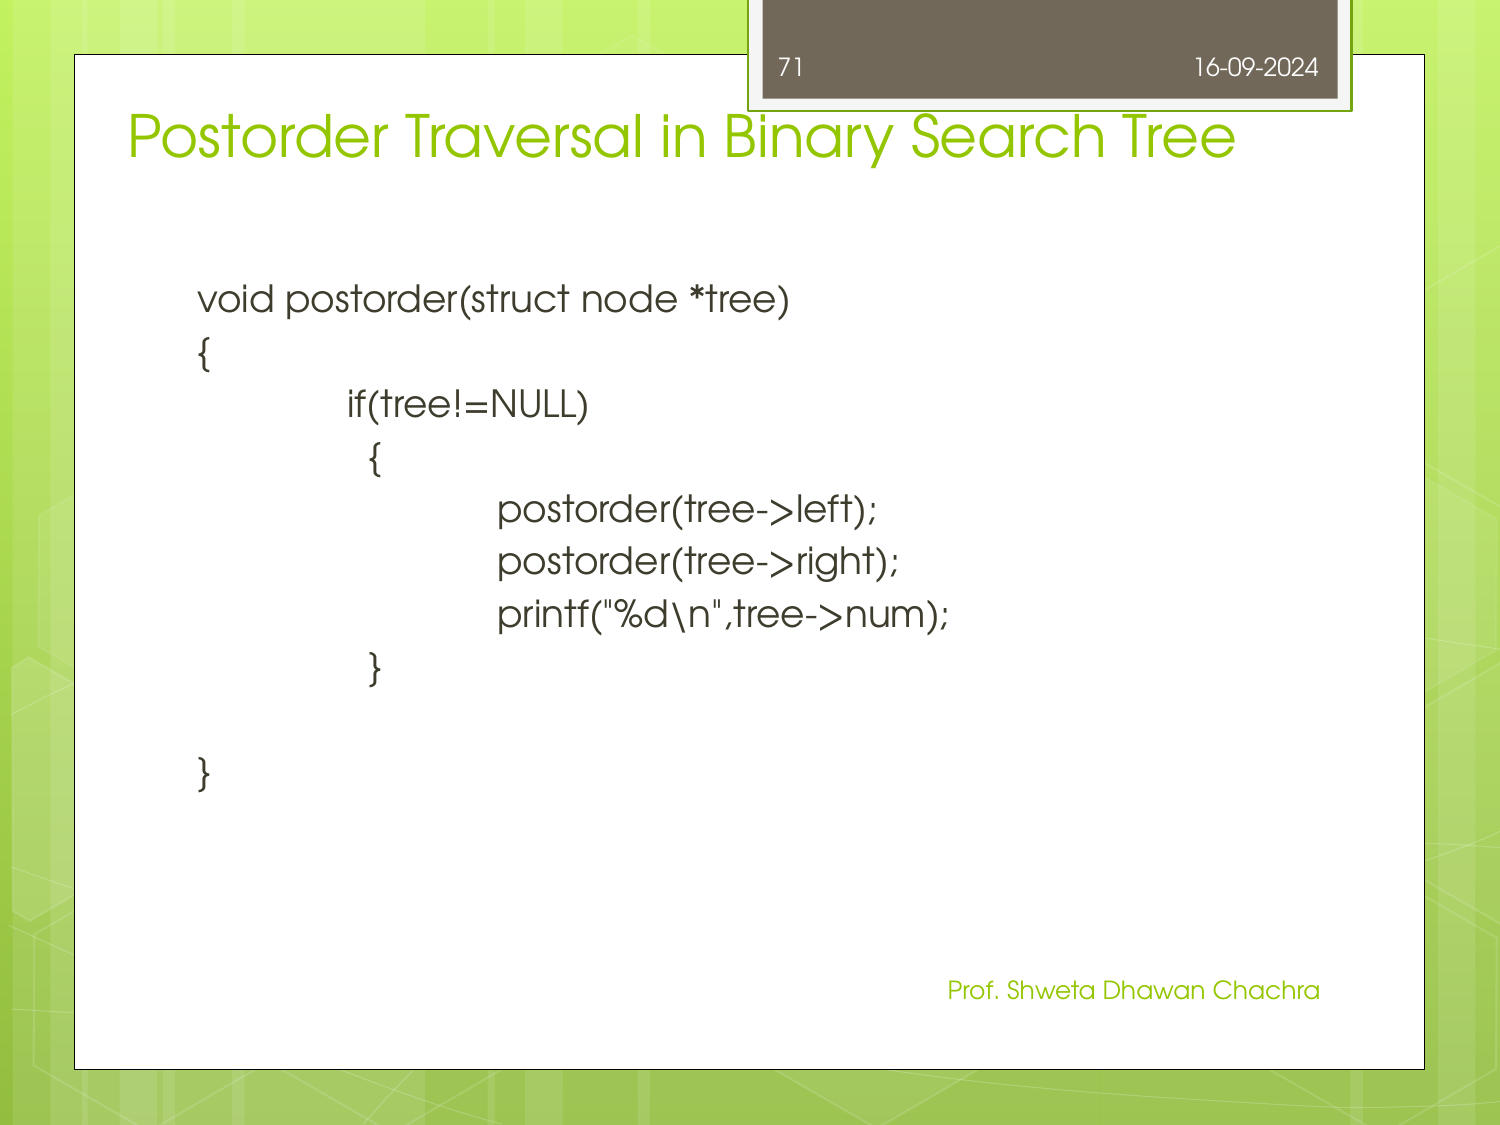

71
16-09-2024
Postorder Traversal in Binary Search Tree
void postorder(struct node *tree)
{
	if(tree!=NULL)
	  {
		postorder(tree->left);
		postorder(tree->right);
		printf("%d\n",tree->num);
	  }

}
Prof. Shweta Dhawan Chachra